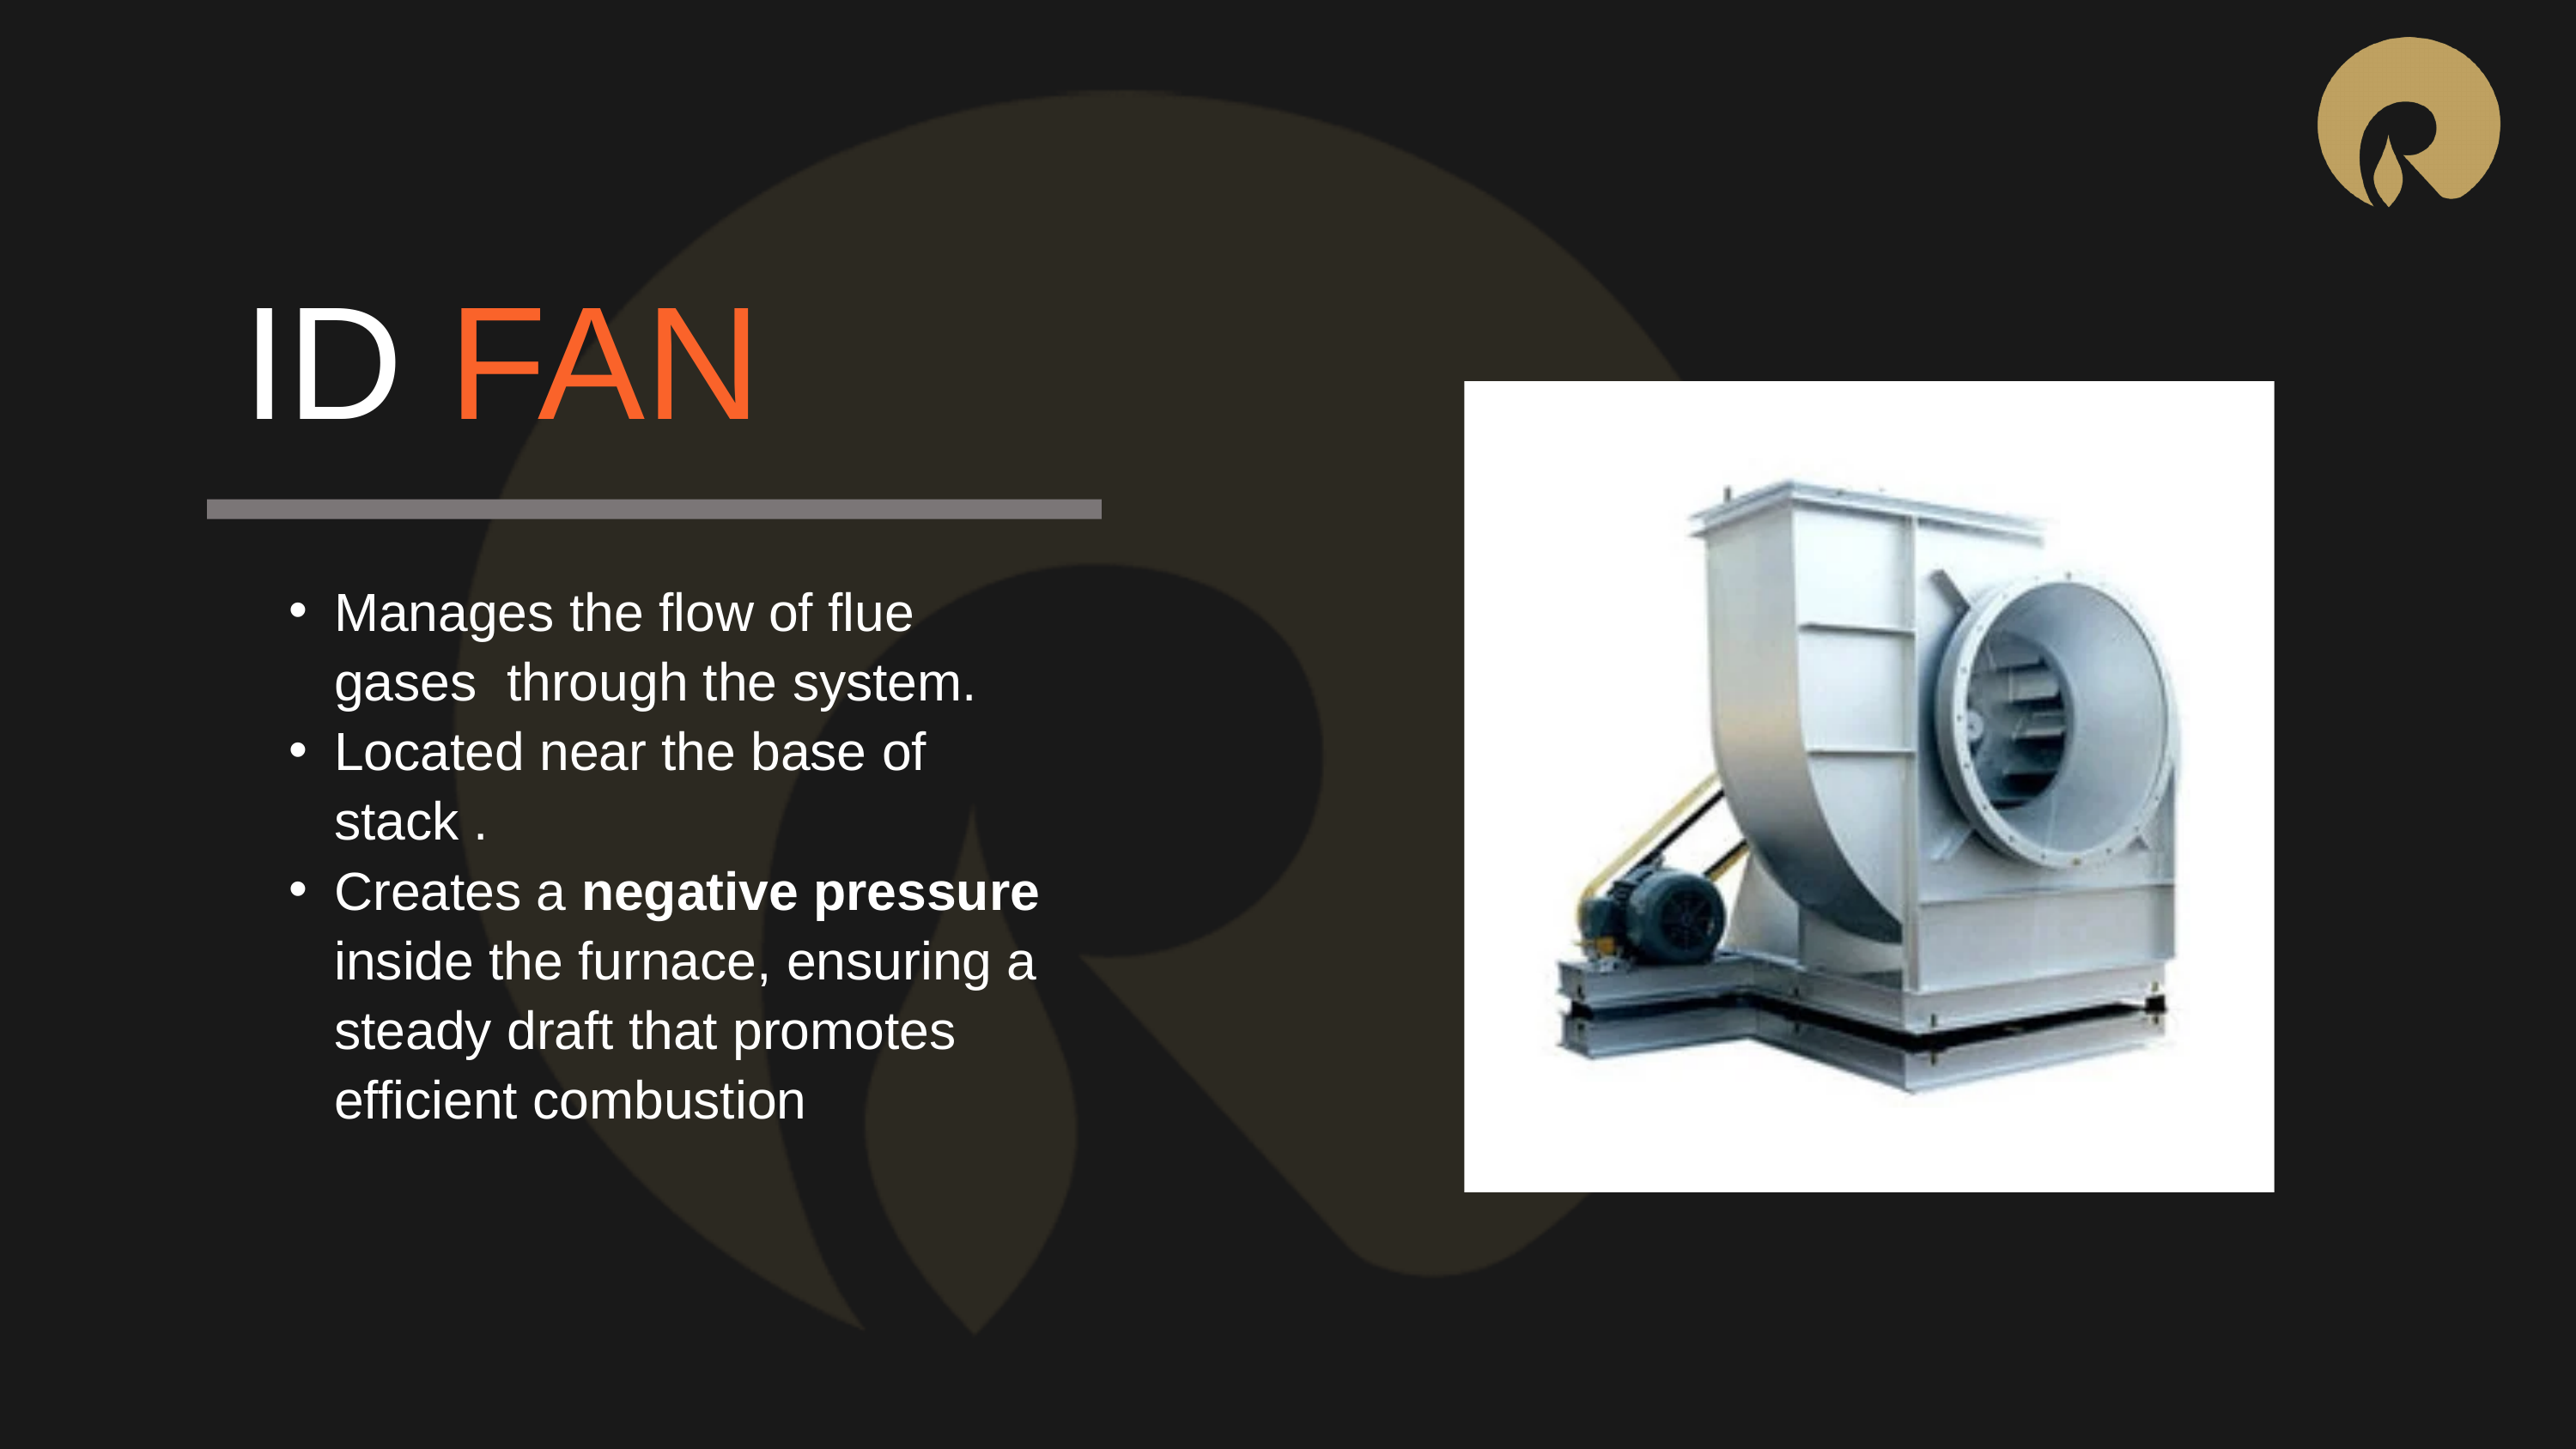

ID FAN

Manages the flow of flue gases  through the system.
Located near the base of stack .
Creates a negative pressure inside the furnace, ensuring a steady draft that promotes efficient combustion